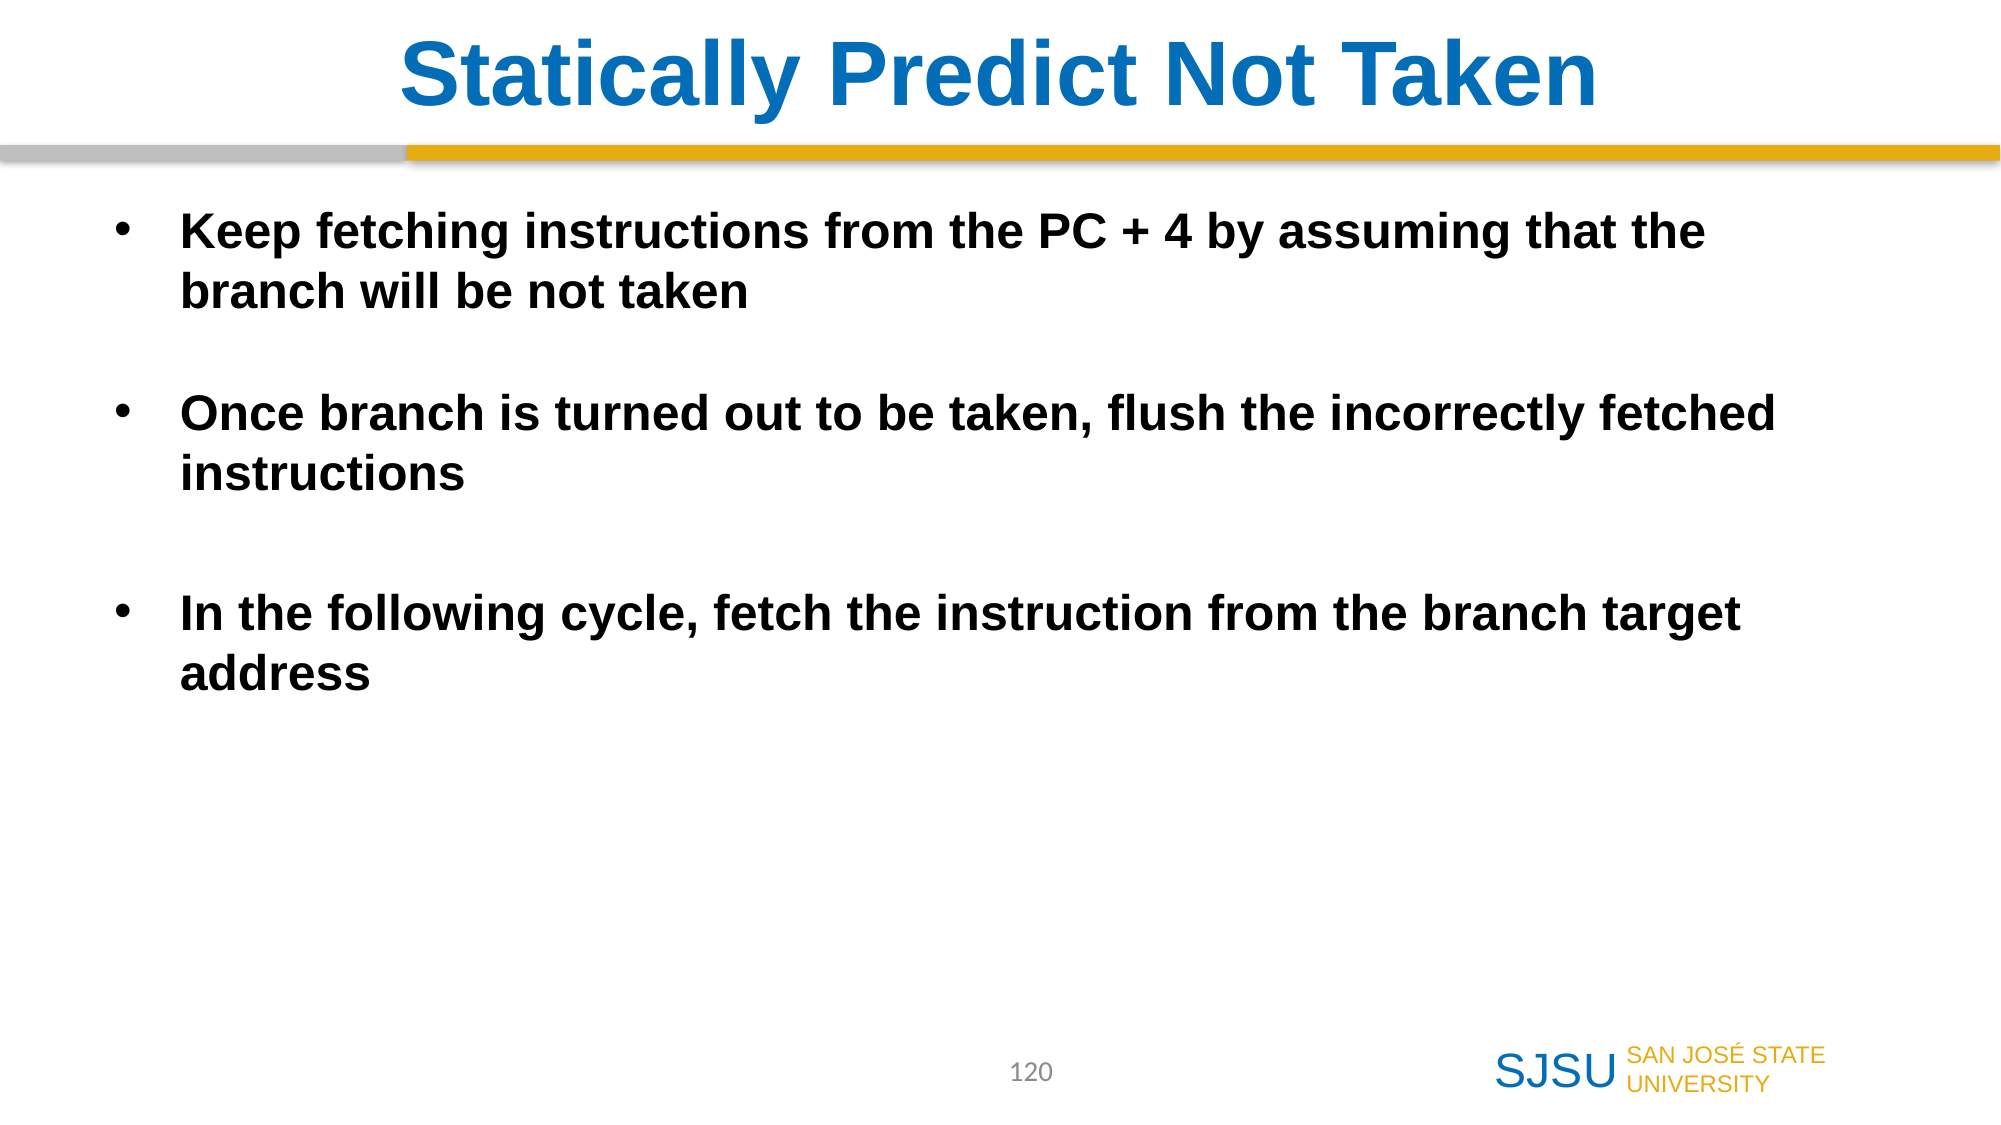

# Statically Predict Not Taken
Keep fetching instructions from the PC + 4 by assuming that the branch will be not taken

Once branch is turned out to be taken, flush the incorrectly fetched instructions

In the following cycle, fetch the instruction from the branch target address
120